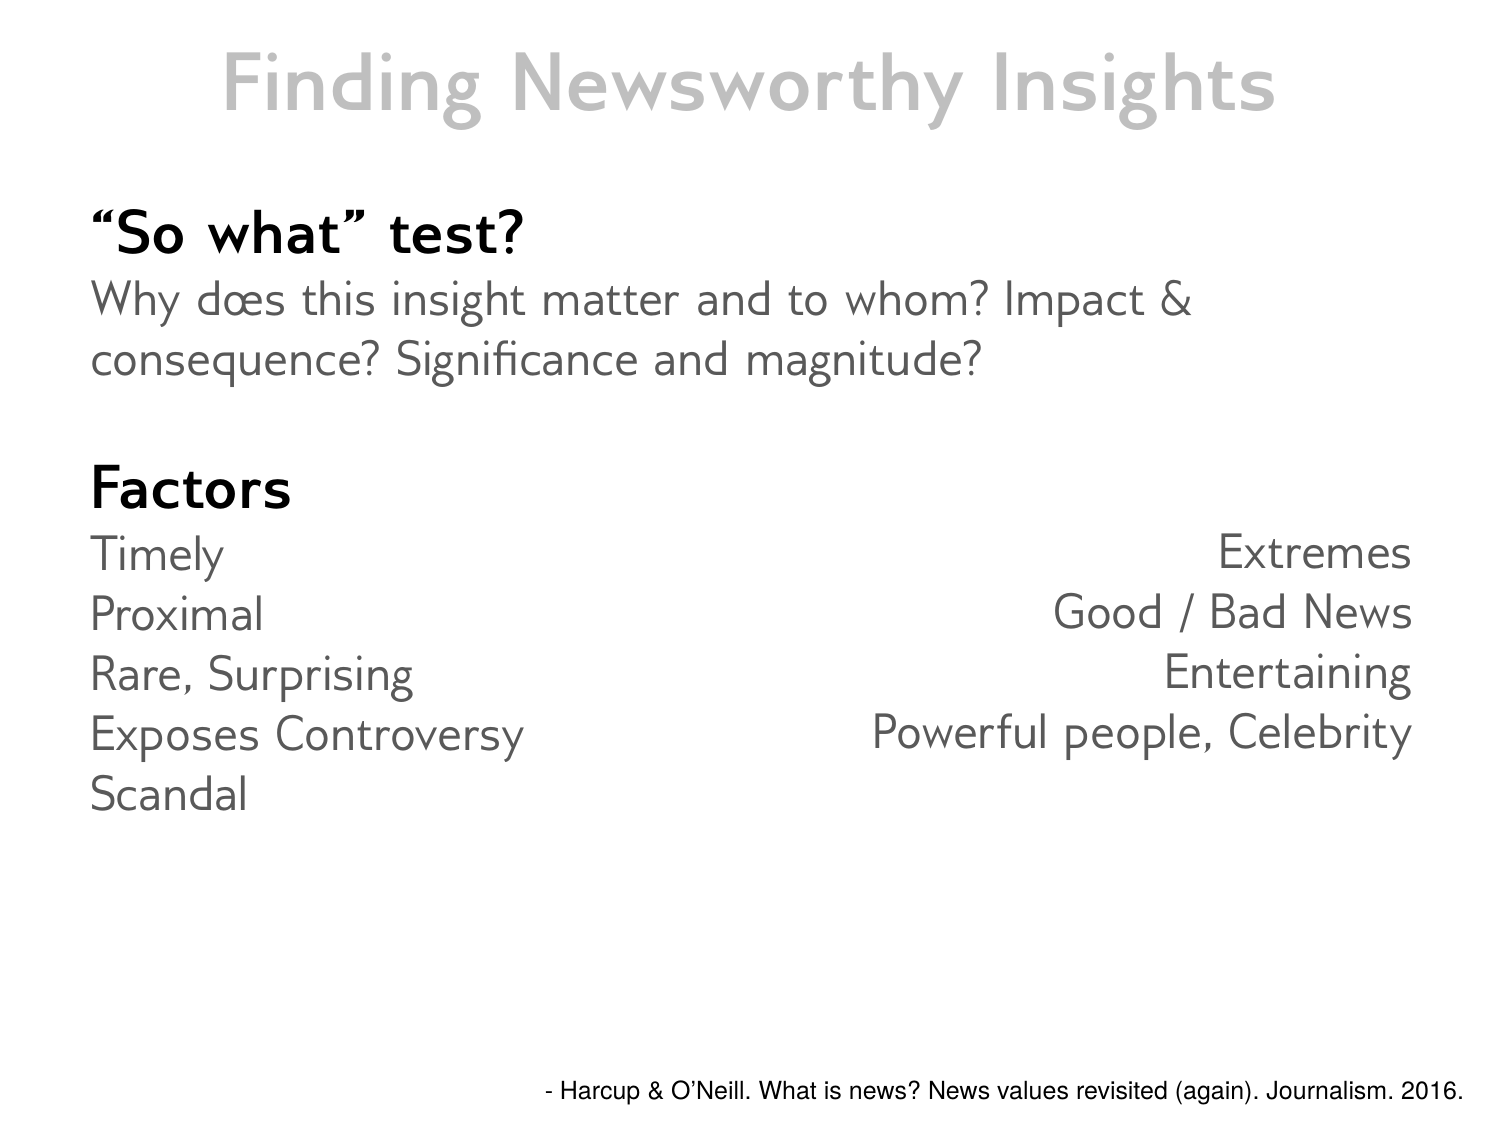

# Finding Newsworthy Insights
“So what” test?
Why does this insight matter and to whom? Impact & consequence? Significance and magnitude?

Factors
Timely
Proximal
Rare, Surprising
Exposes Controversy
Scandal

Extremes
Good / Bad News
Entertaining
Powerful people, Celebrity

- Harcup & O’Neill. What is news? News values revisited (again). Journalism. 2016.